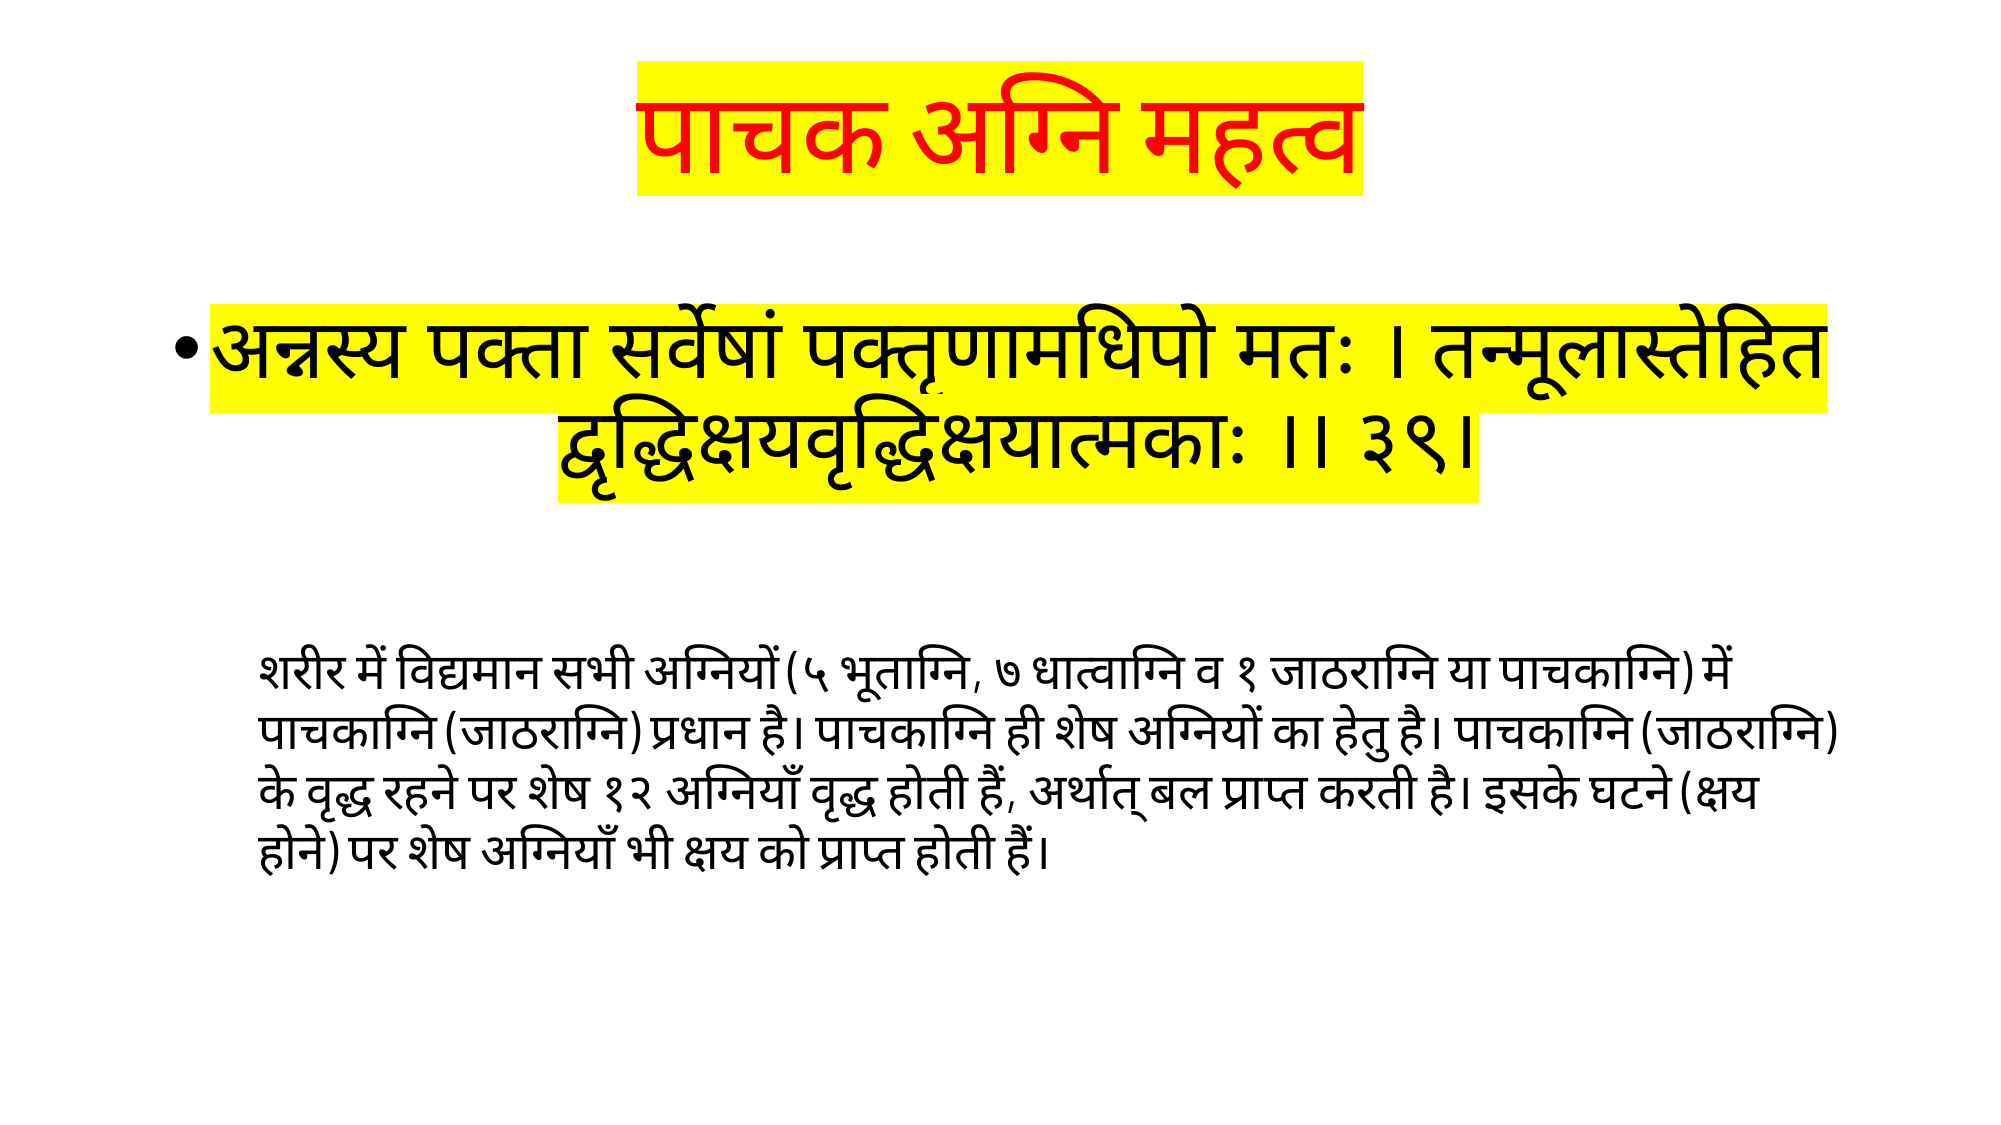

# पाचक अग्नि महत्व

अन्नस्य पक्ता सर्वेषां पक्तृणामधिपो मतः । तन्मूलास्तेहितद्वृद्धिक्षयवृद्धिक्षयात्मकाः ।। ३९।

शरीर में विद्यमान सभी अग्नियों (५ भूताग्नि, ७ धात्वाग्नि व १ जाठराग्नि या पाचकाग्नि) में पाचकाग्नि (जाठराग्नि) प्रधान है। पाचकाग्नि ही शेष अग्नियों का हेतु है। पाचकाग्नि (जाठराग्नि) के वृद्ध रहने पर शेष १२ अग्नियाँ वृद्ध होती हैं, अर्थात् बल प्राप्त करती है। इसके घटने (क्षय होने) पर शेष अग्नियाँ भी क्षय को प्राप्त होती हैं।